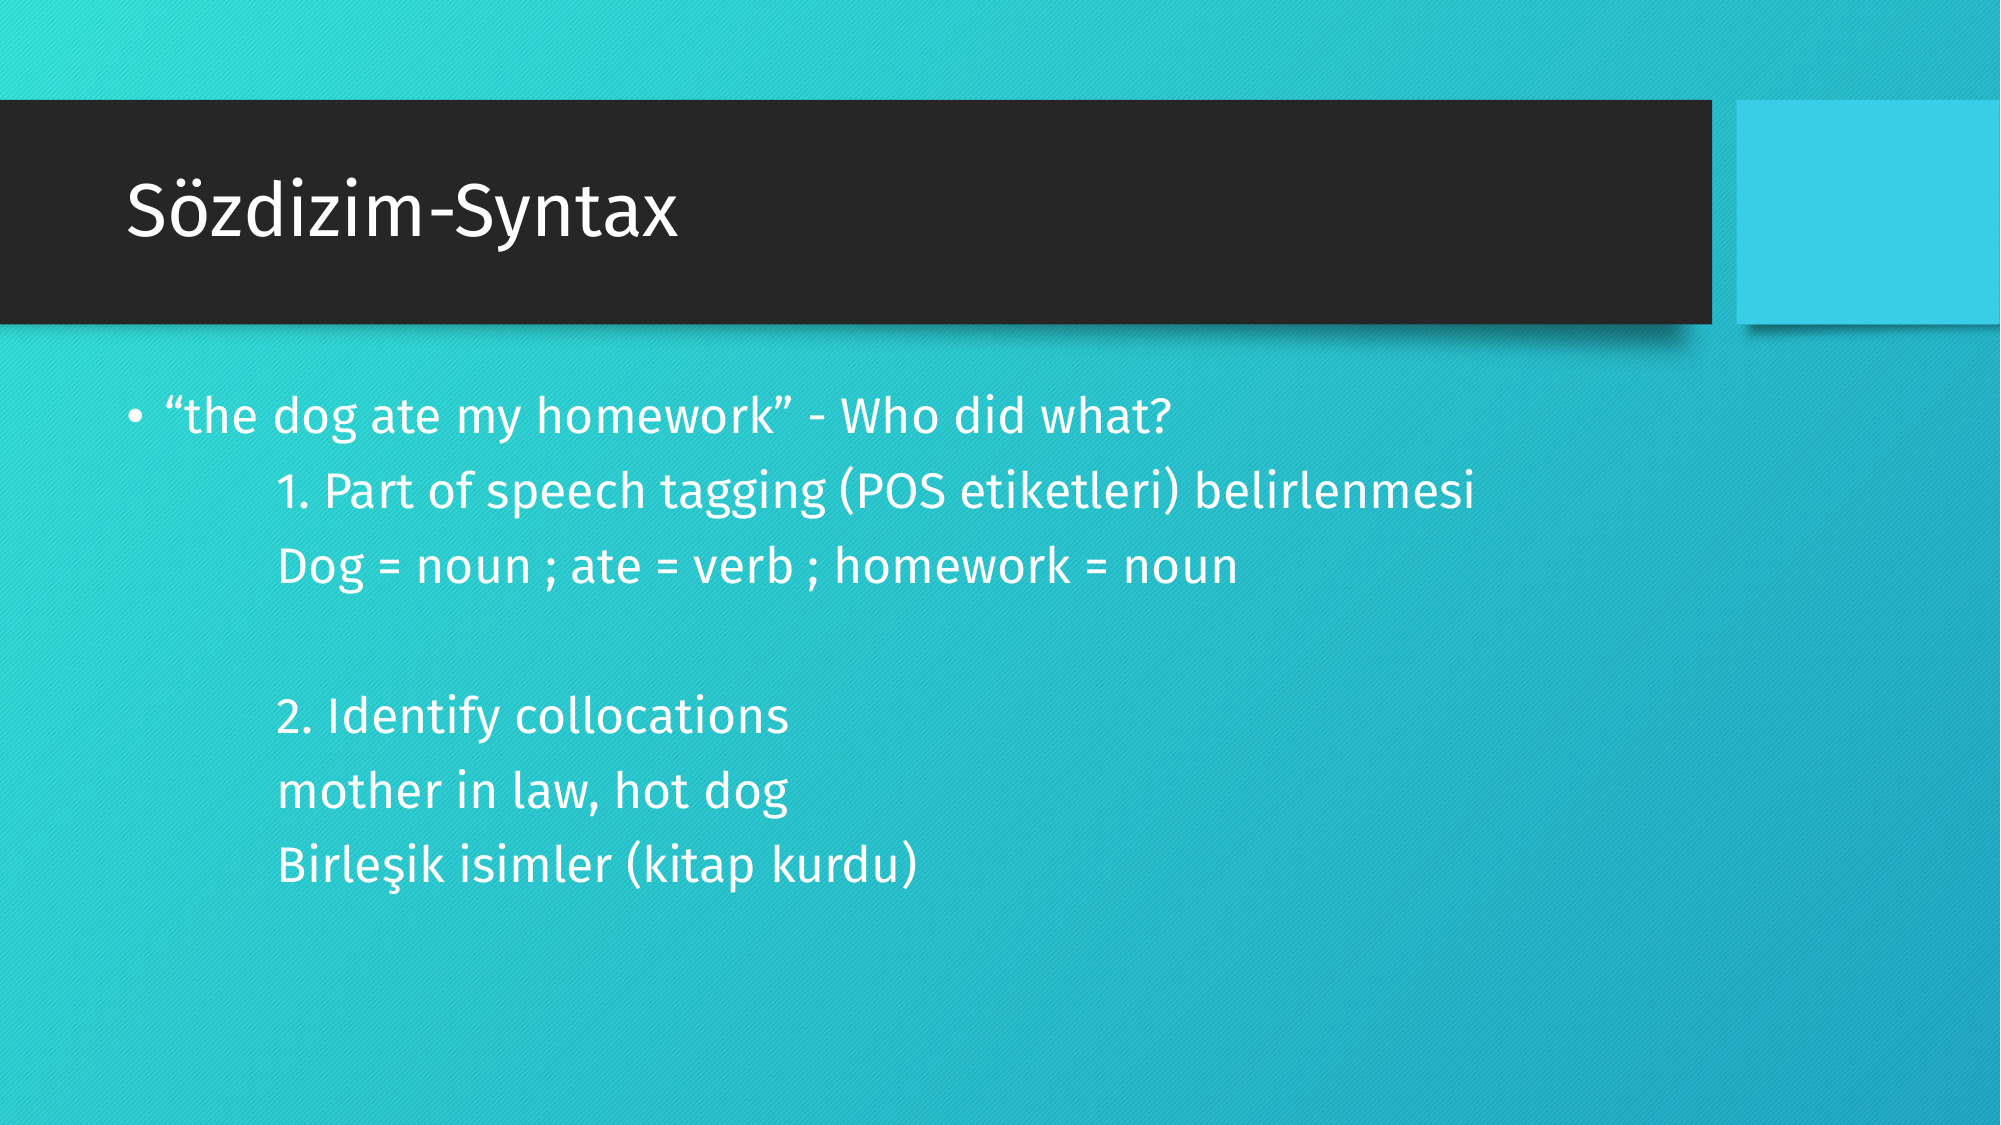

# Sözdizim-Syntax
“the dog ate my homework” - Who did what?
	1. Part of speech tagging (POS etiketleri) belirlenmesi
	Dog = noun ; ate = verb ; homework = noun

	2. Identify collocations
	mother in law, hot dog
	Birleşik isimler (kitap kurdu)